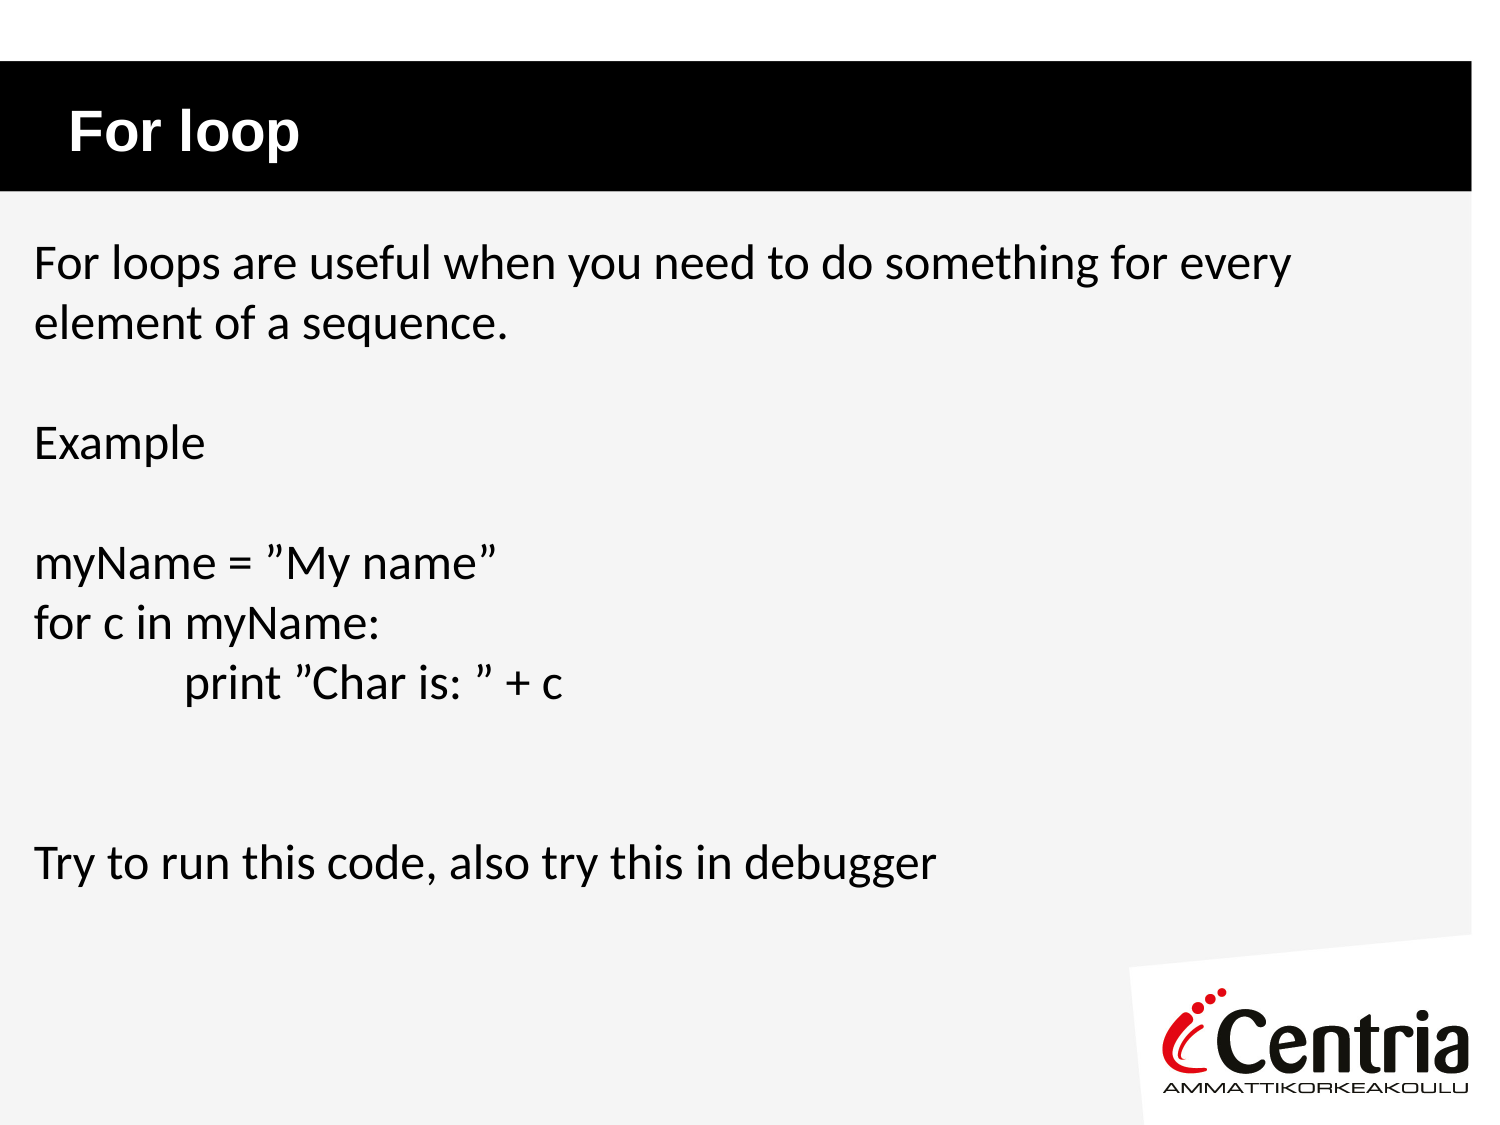

For loop
For loops are useful when you need to do something for every element of a sequence.

Example

myName = ”My name”
for c in myName:
	print ”Char is: ” + c

Try to run this code, also try this in debugger